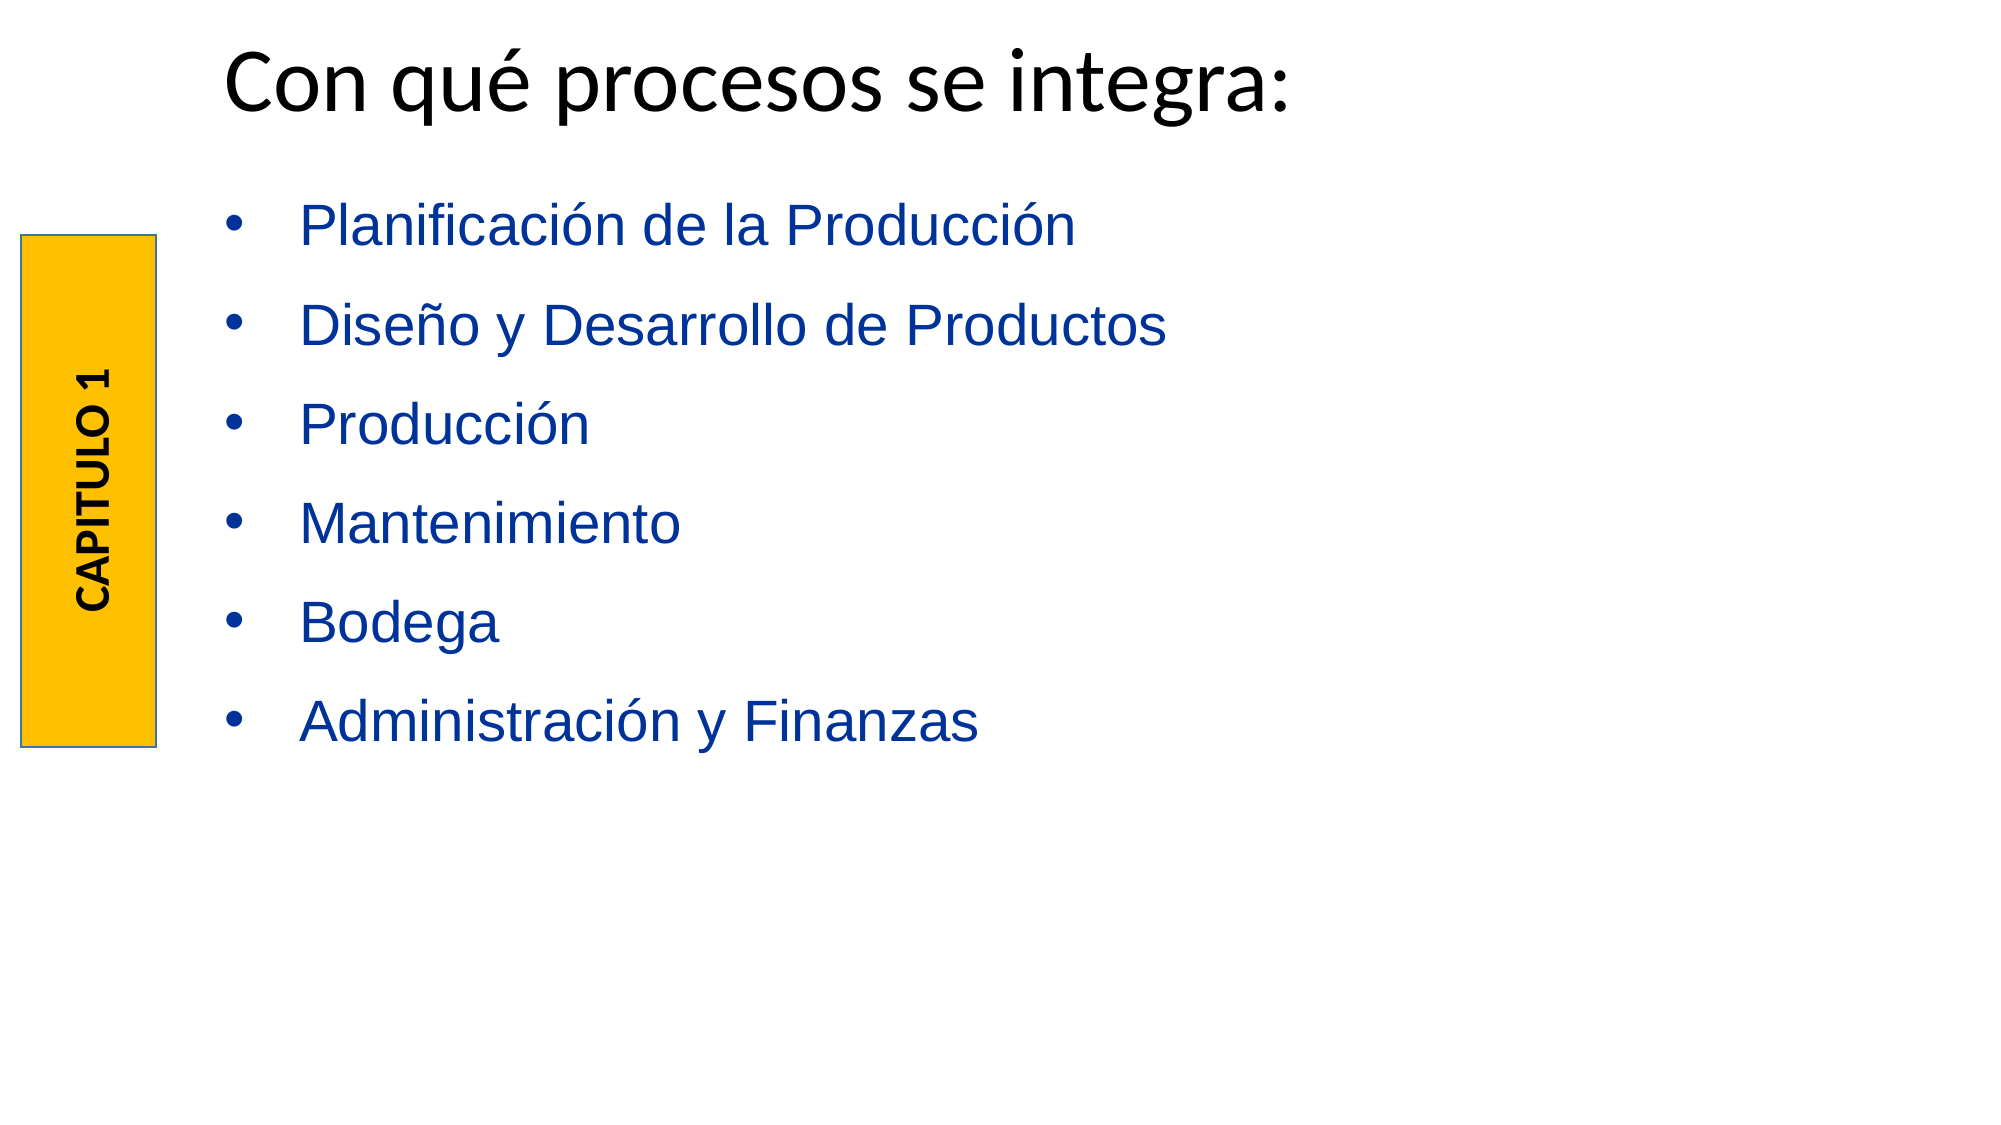

Con qué procesos se integra:
Planificación de la Producción
Diseño y Desarrollo de Productos
Producción
Mantenimiento
Bodega
Administración y Finanzas

CAPITULO 1